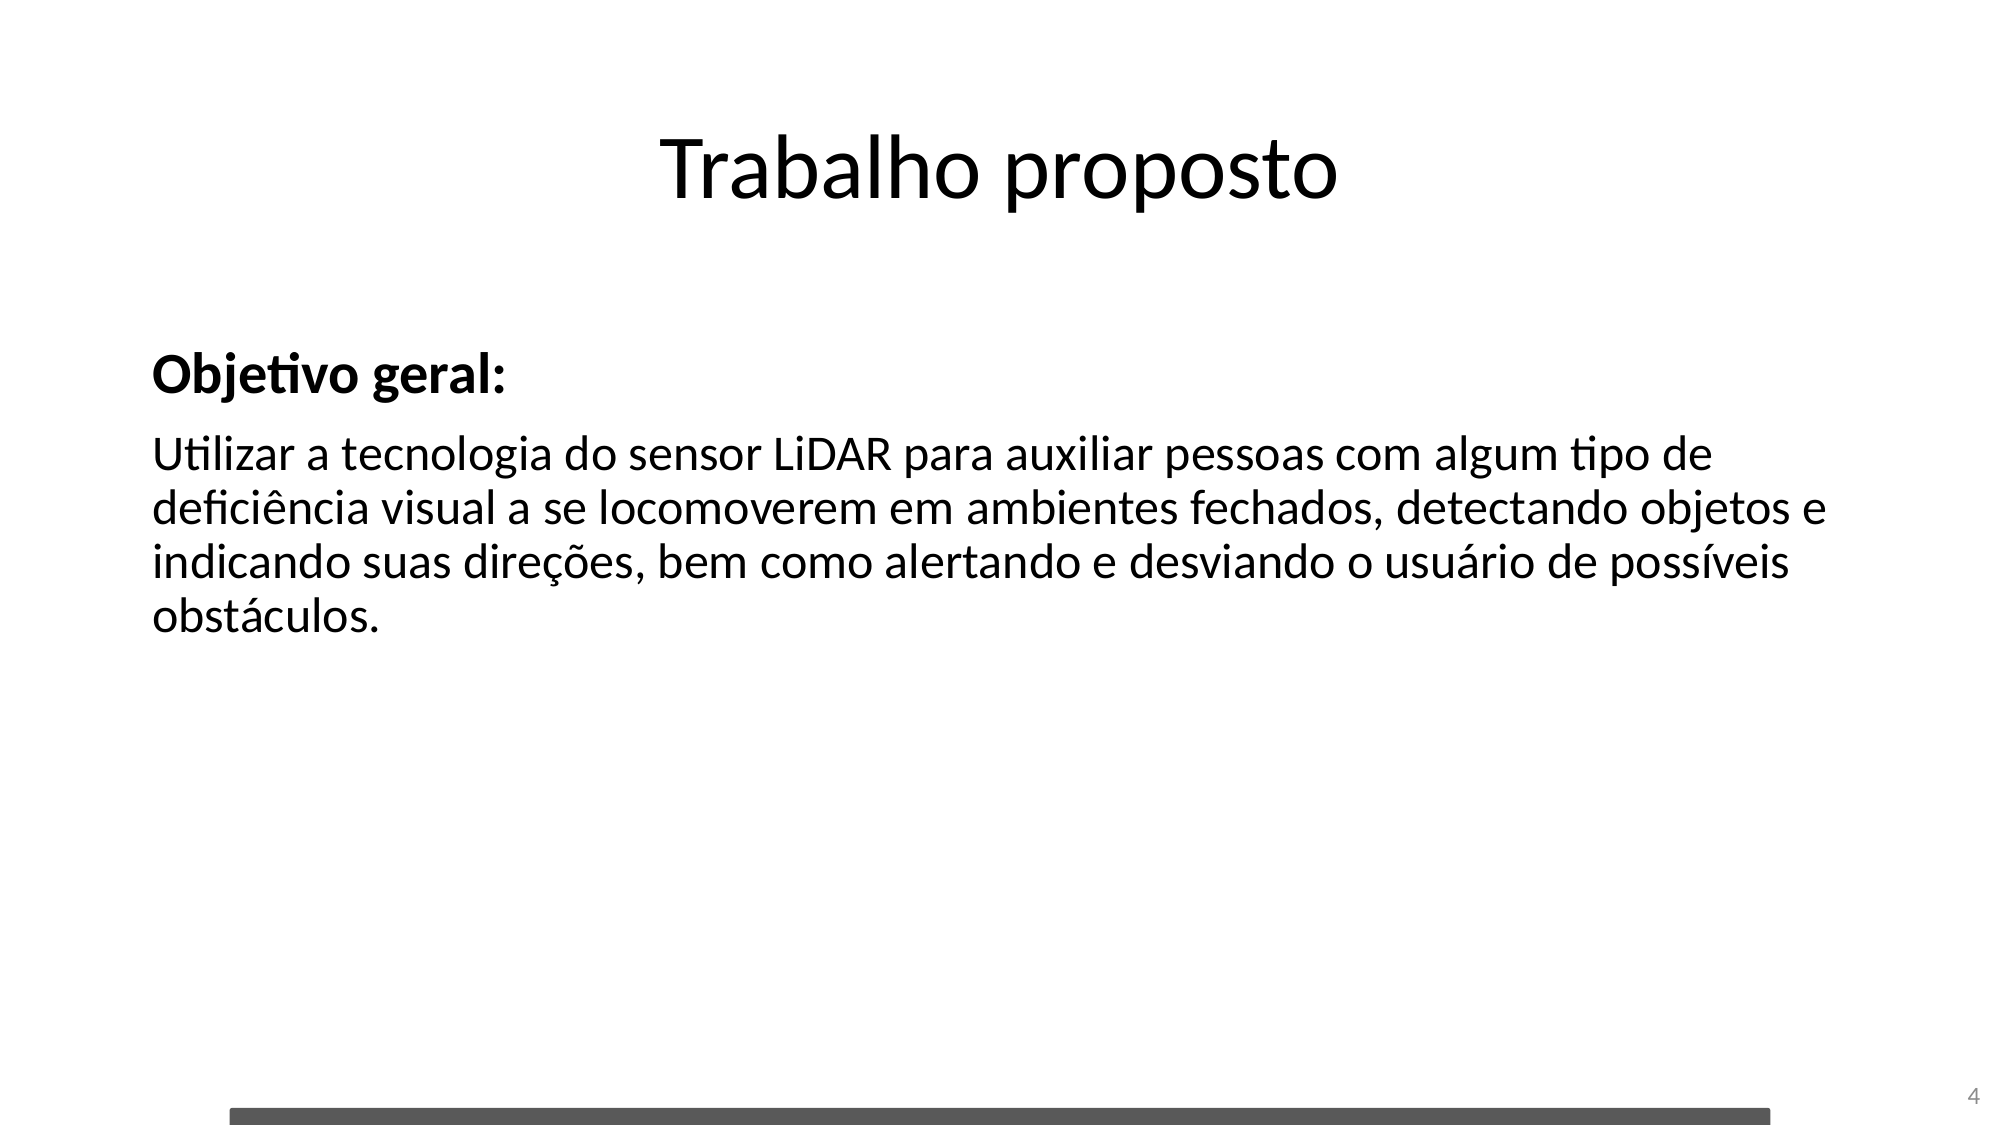

# Trabalho proposto
Objetivo geral:
Utilizar a tecnologia do sensor LiDAR para auxiliar pessoas com algum tipo de deficiência visual a se locomoverem em ambientes fechados, detectando objetos e indicando suas direções, bem como alertando e desviando o usuário de possíveis obstáculos.
4